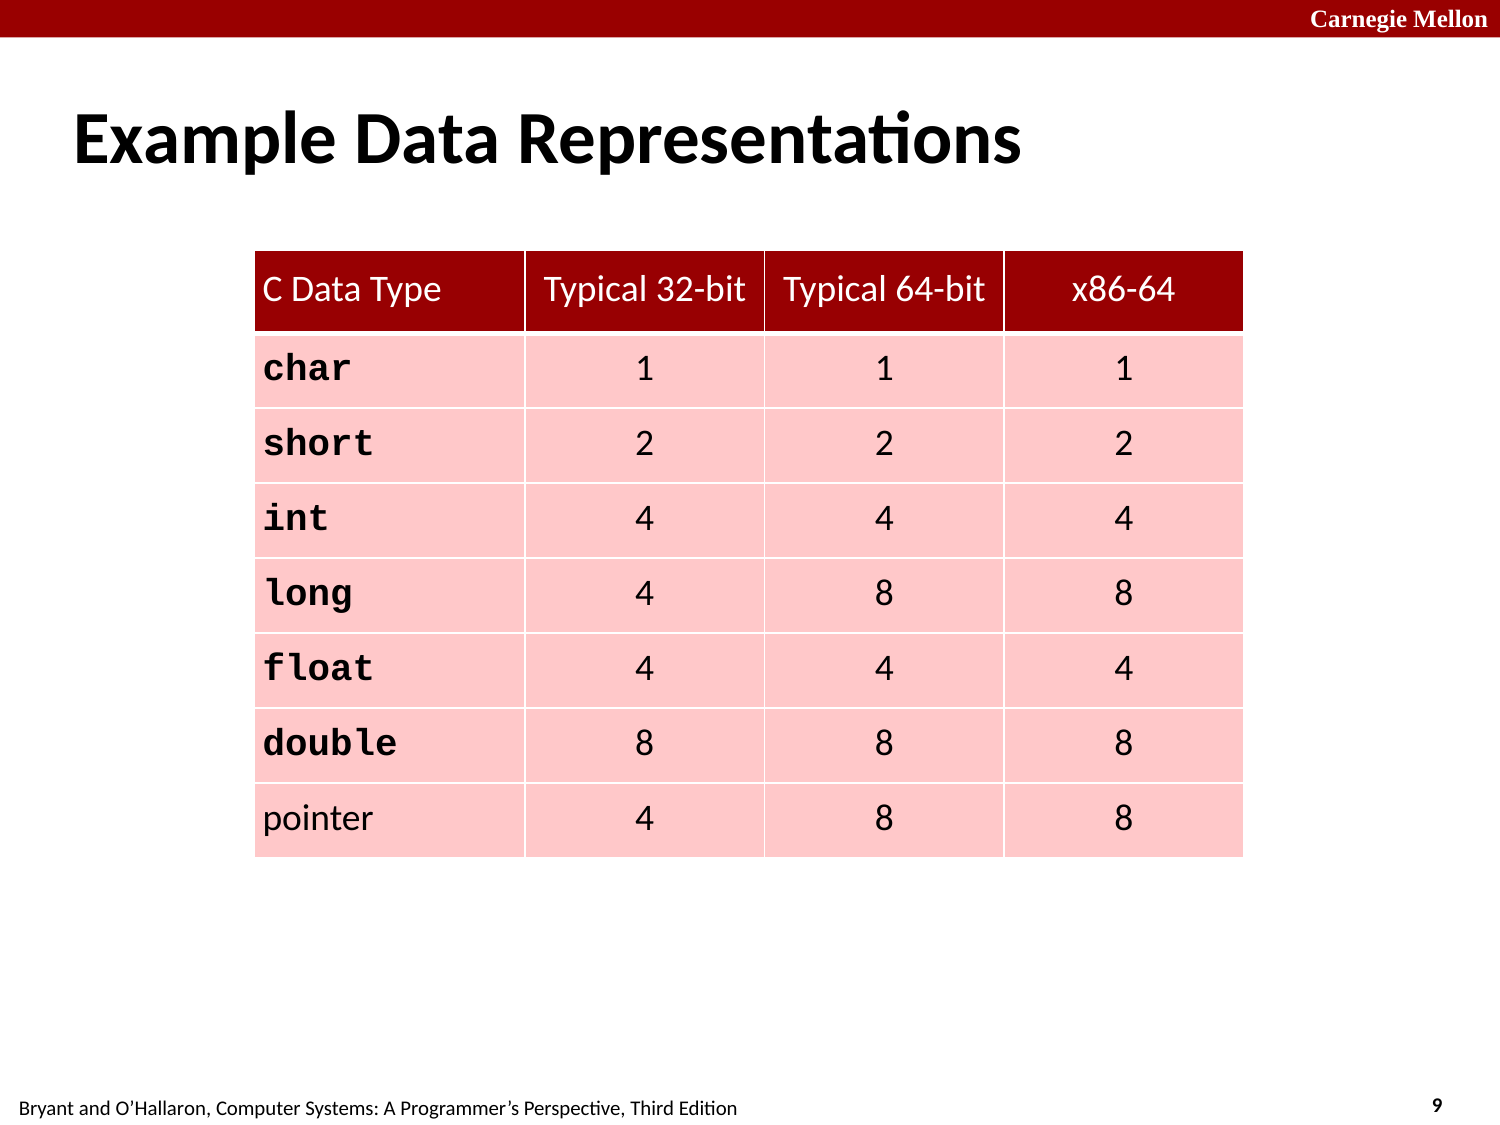

# Example Data Representations
| C Data Type | Typical 32-bit | Typical 64-bit | x86-64 |
| --- | --- | --- | --- |
| char | 1 | 1 | 1 |
| short | 2 | 2 | 2 |
| int | 4 | 4 | 4 |
| long | 4 | 8 | 8 |
| float | 4 | 4 | 4 |
| double | 8 | 8 | 8 |
| pointer | 4 | 8 | 8 |